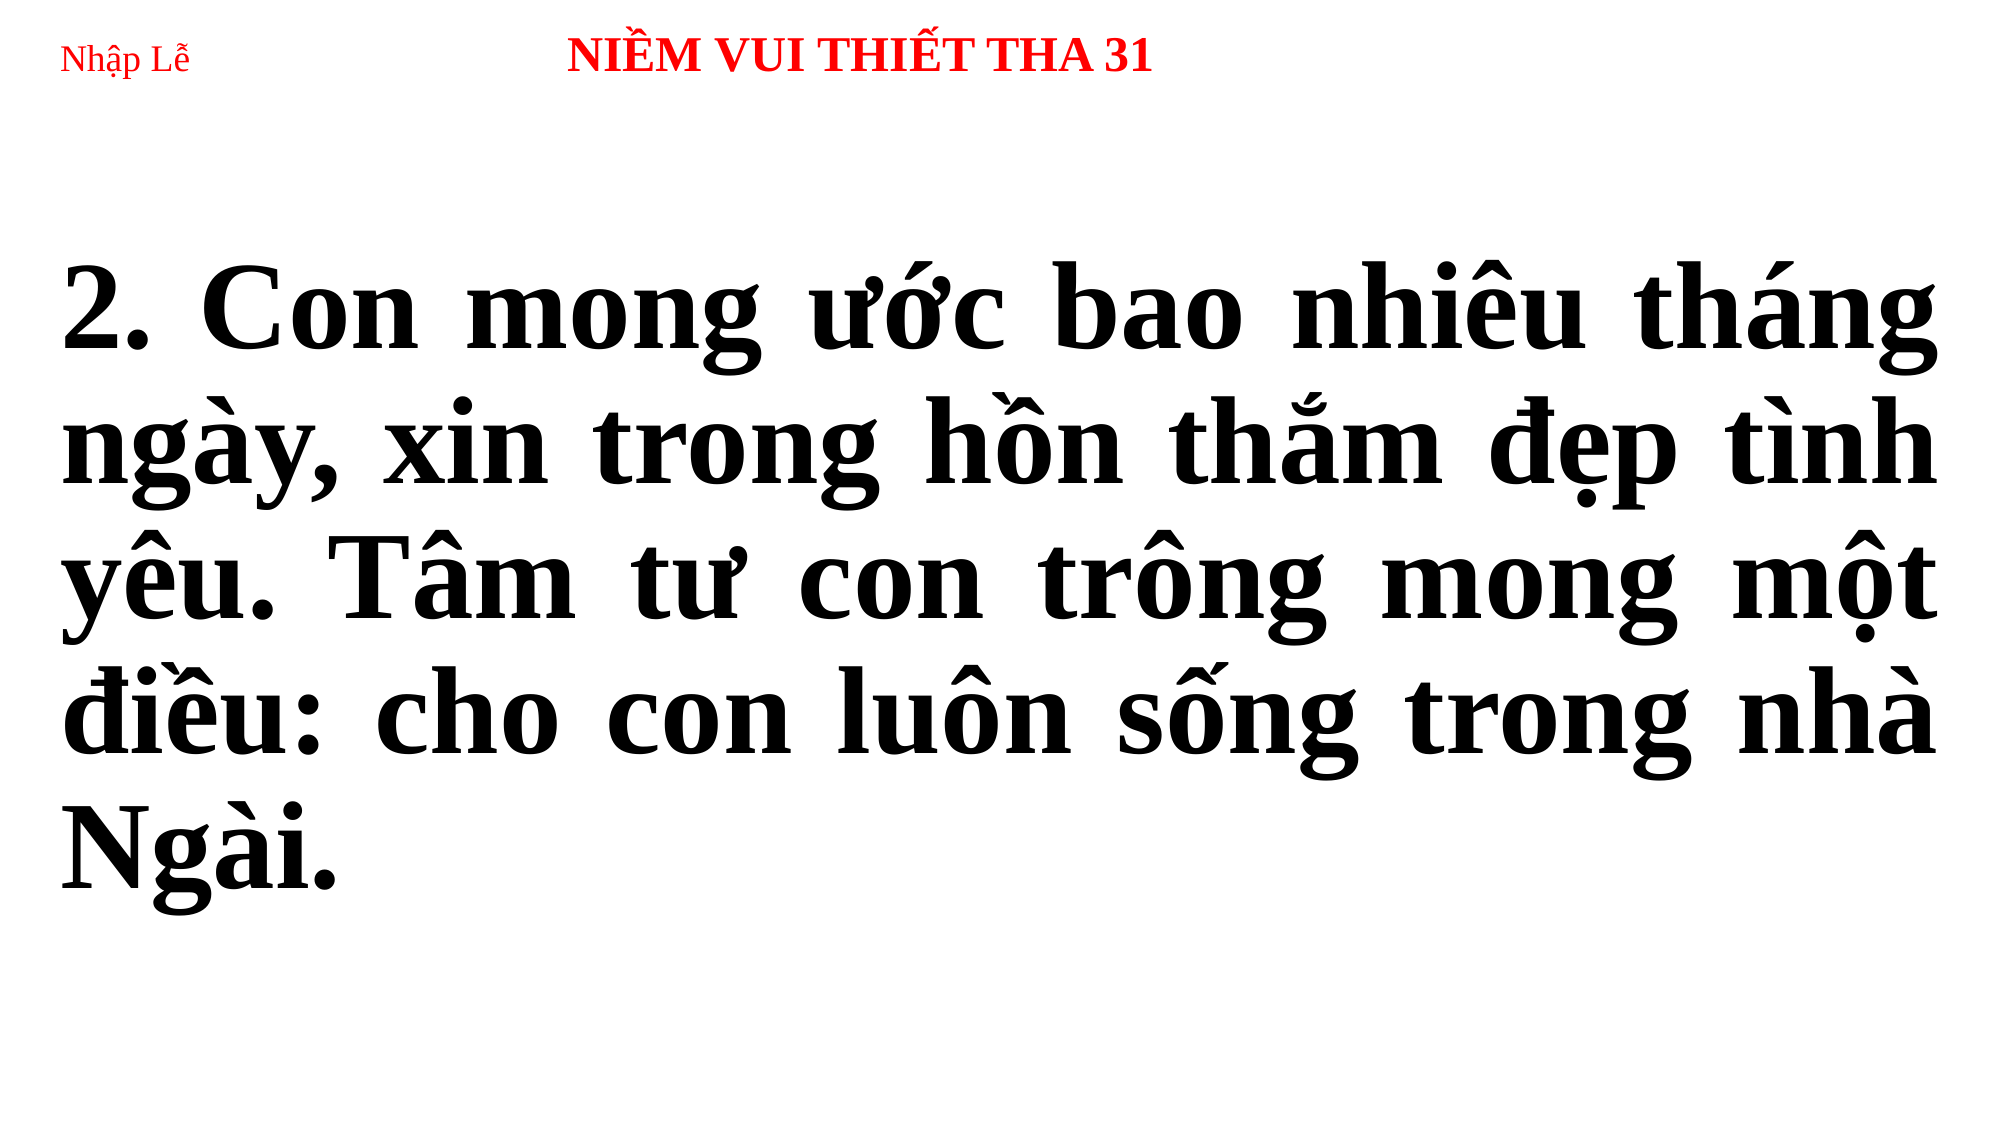

# Nhập Lễ                                 	      NIỀM VUI THIẾT THA 31
2. Con mong ước bao nhiêu tháng ngày, xin trong hồn thắm đẹp tình yêu. Tâm tư con trông mong một điều: cho con luôn sống trong nhà Ngài.